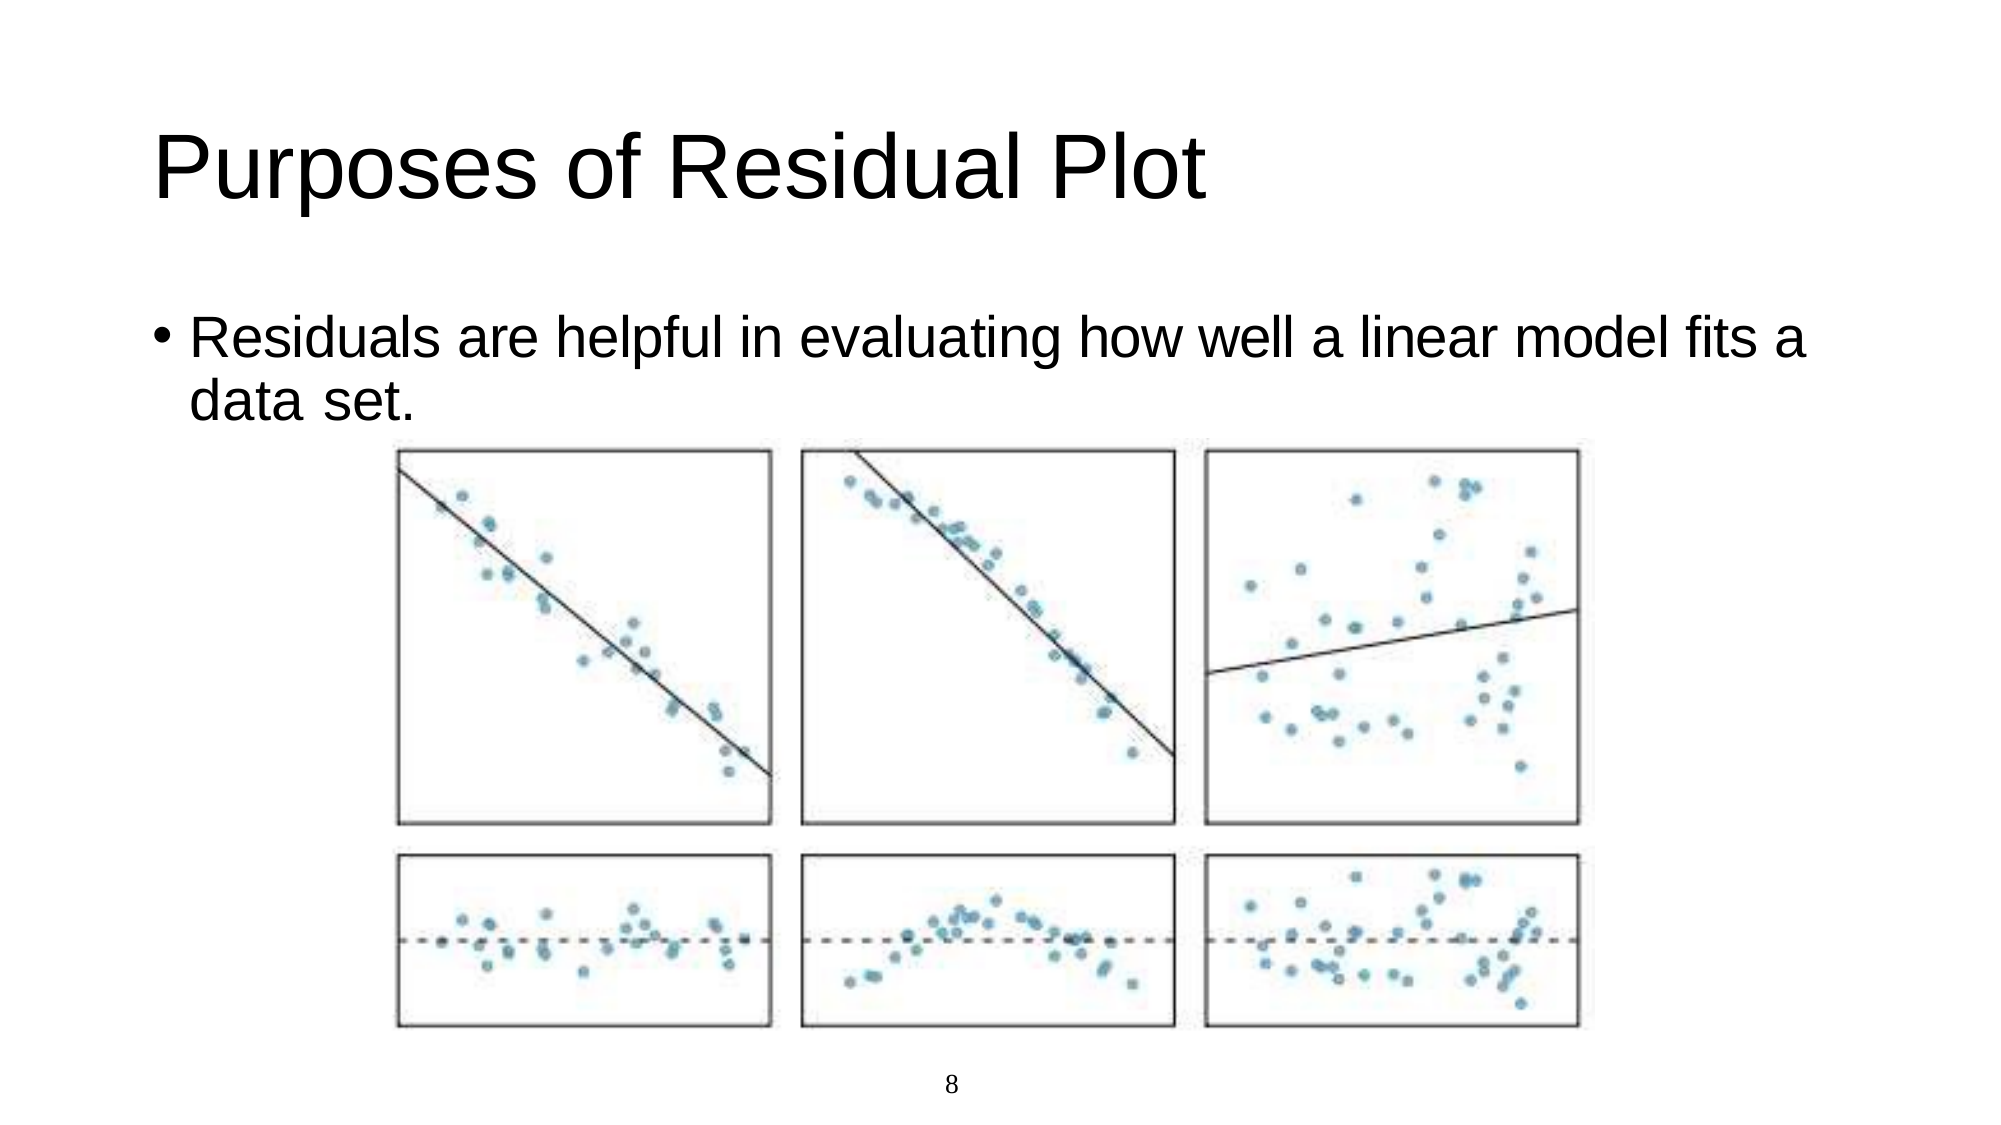

# Purposes of Residual Plot
Residuals are helpful in evaluating how well a linear model fits a  data set.

8